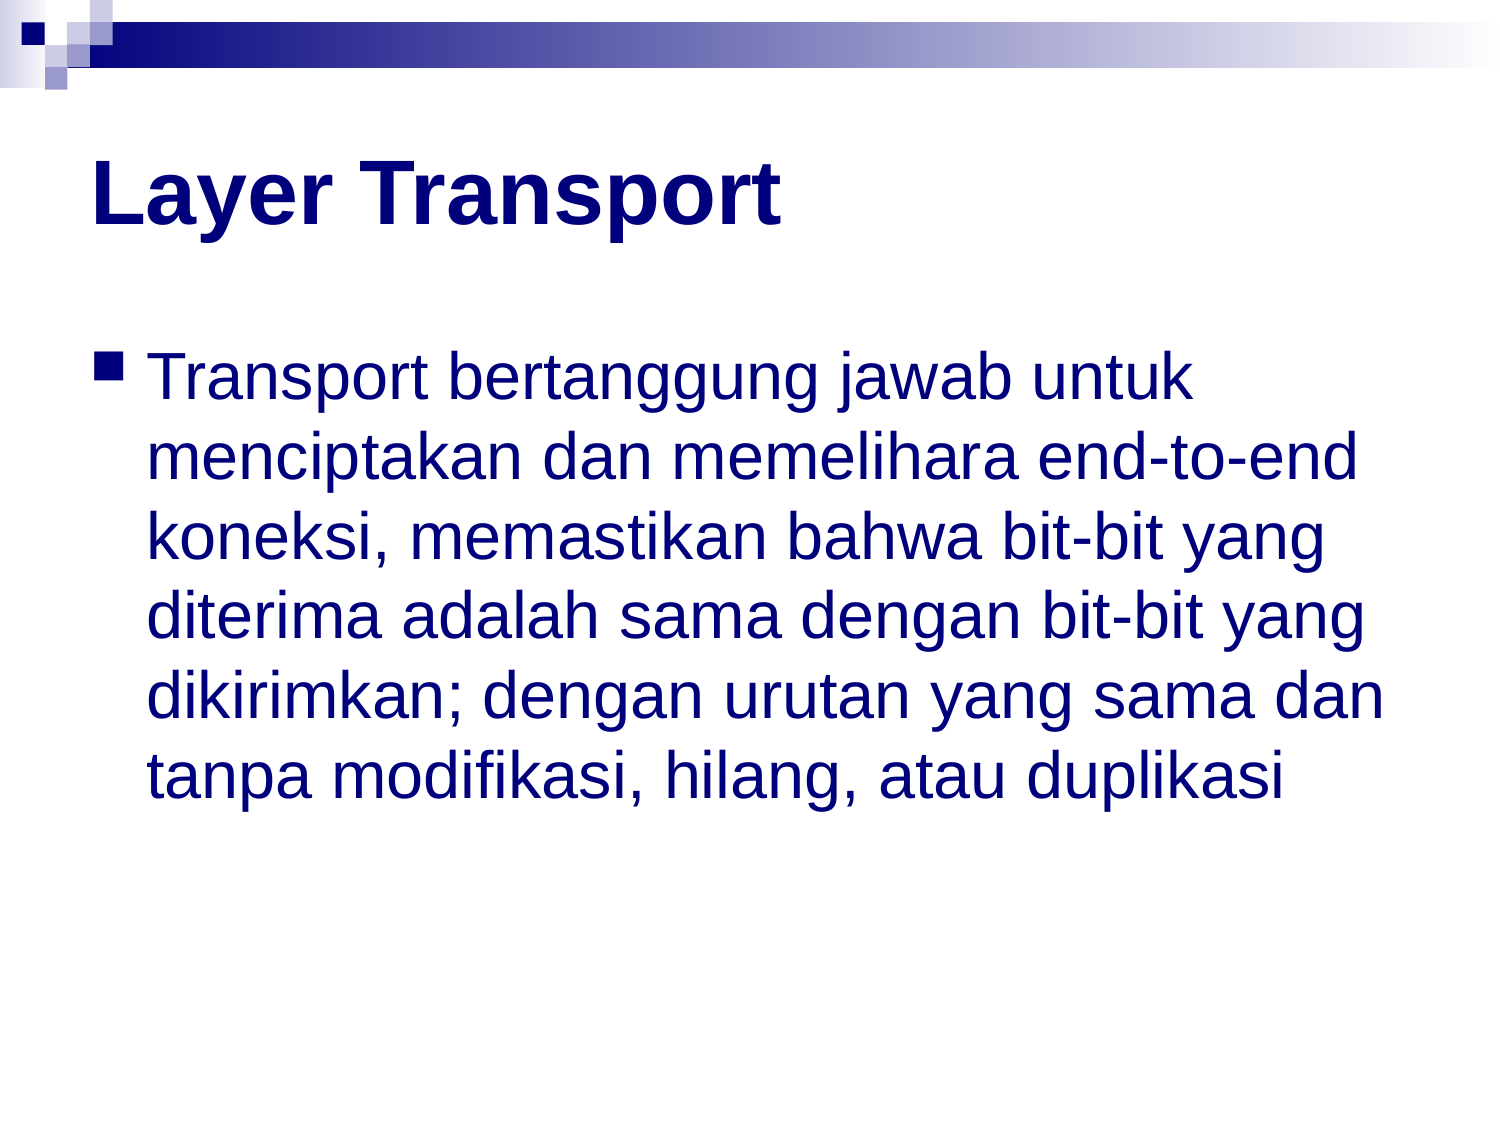

# Layer Transport
Transport bertanggung jawab untuk menciptakan dan memelihara end-to-end koneksi, memastikan bahwa bit-bit yang diterima adalah sama dengan bit-bit yang dikirimkan; dengan urutan yang sama dan tanpa modifikasi, hilang, atau duplikasi